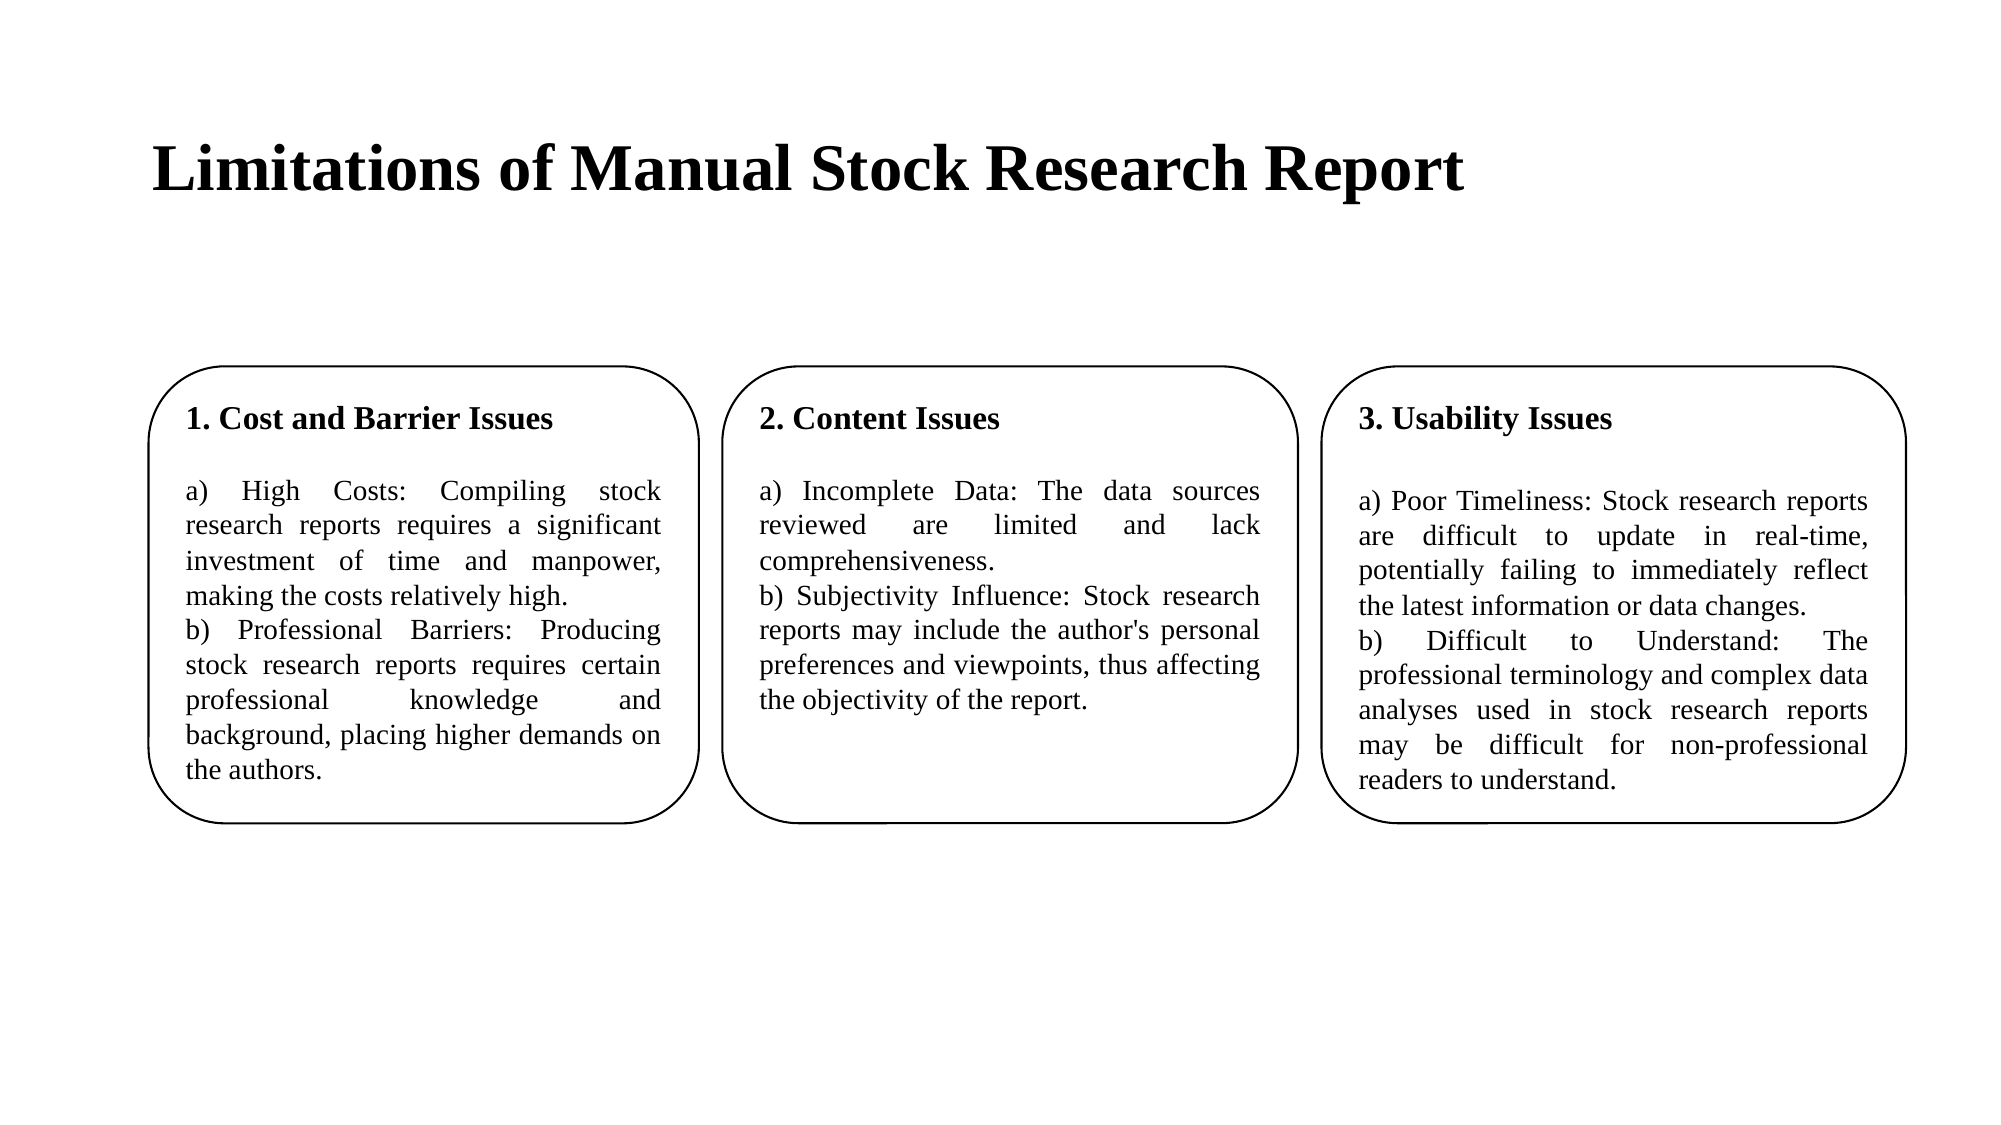

# Limitations of Manual Stock Research Report
1. Cost and Barrier Issues

a) High Costs: Compiling stock research reports requires a significant investment of time and manpower, making the costs relatively high.
b) Professional Barriers: Producing stock research reports requires certain professional knowledge and background, placing higher demands on the authors.
2. Content Issues

a) Incomplete Data: The data sources reviewed are limited and lack comprehensiveness.
b) Subjectivity Influence: Stock research reports may include the author's personal preferences and viewpoints, thus affecting the objectivity of the report.
3. Usability Issues

a) Poor Timeliness: Stock research reports are difficult to update in real-time, potentially failing to immediately reflect the latest information or data changes.
b) Difficult to Understand: The professional terminology and complex data analyses used in stock research reports may be difficult for non-professional readers to understand.